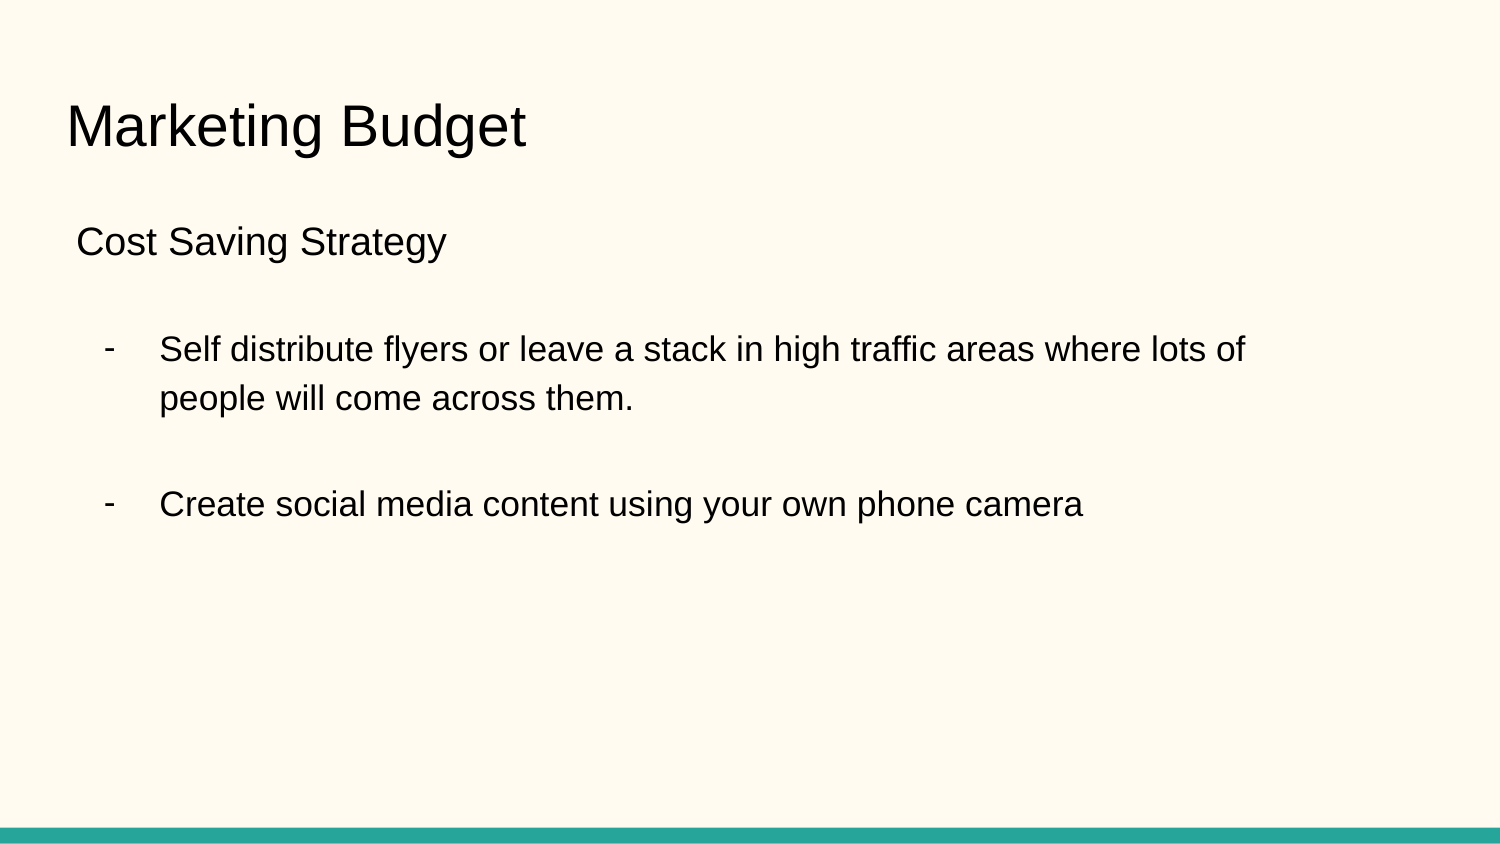

# Marketing Budget
Cost Saving Strategy
Self distribute flyers or leave a stack in high traffic areas where lots of people will come across them.

Create social media content using your own phone camera